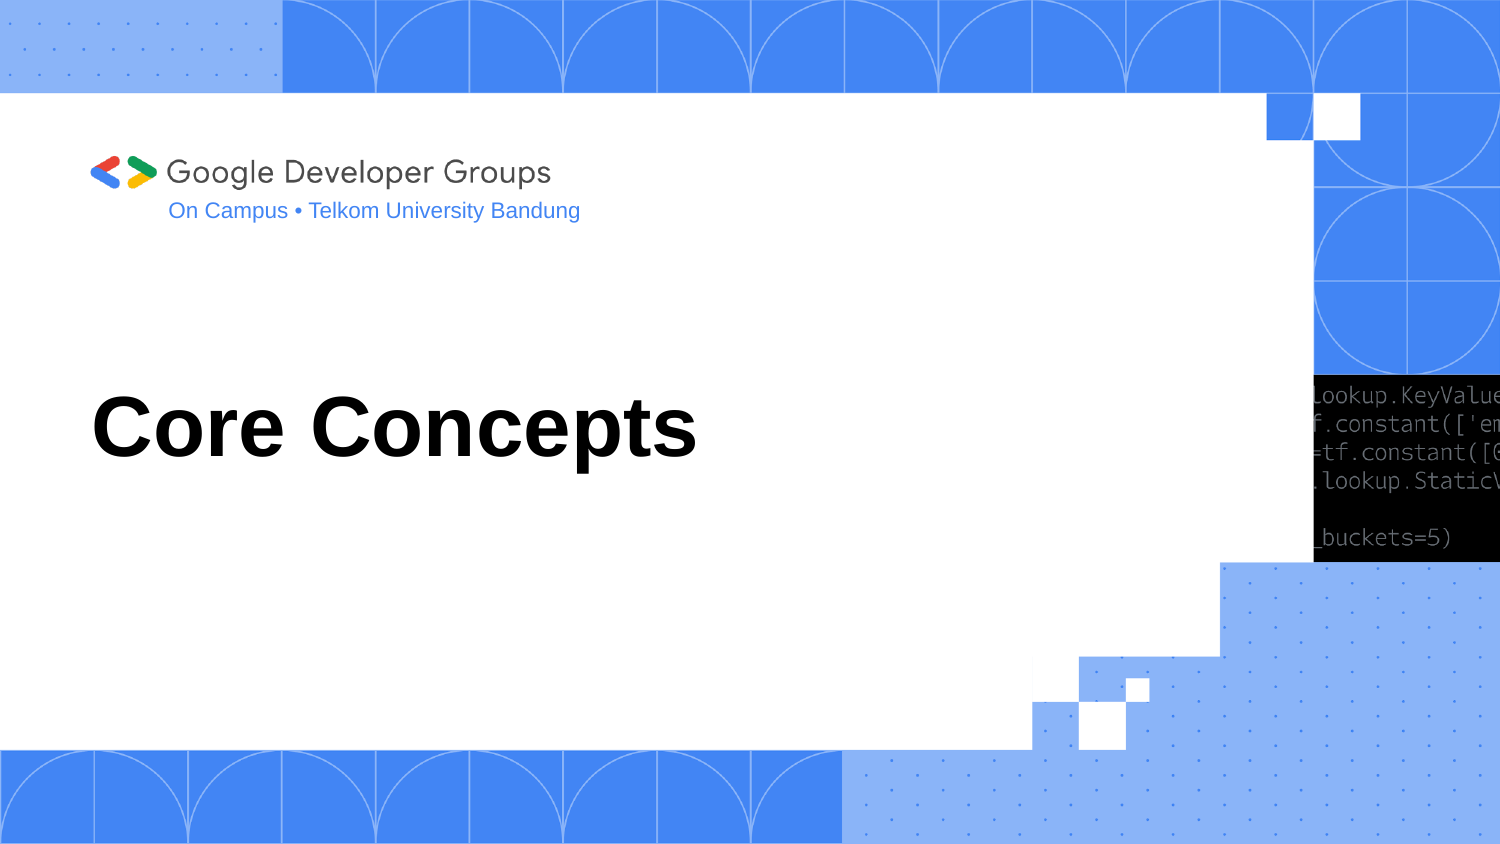

On Campus • Telkom University Bandung
# Core Concepts